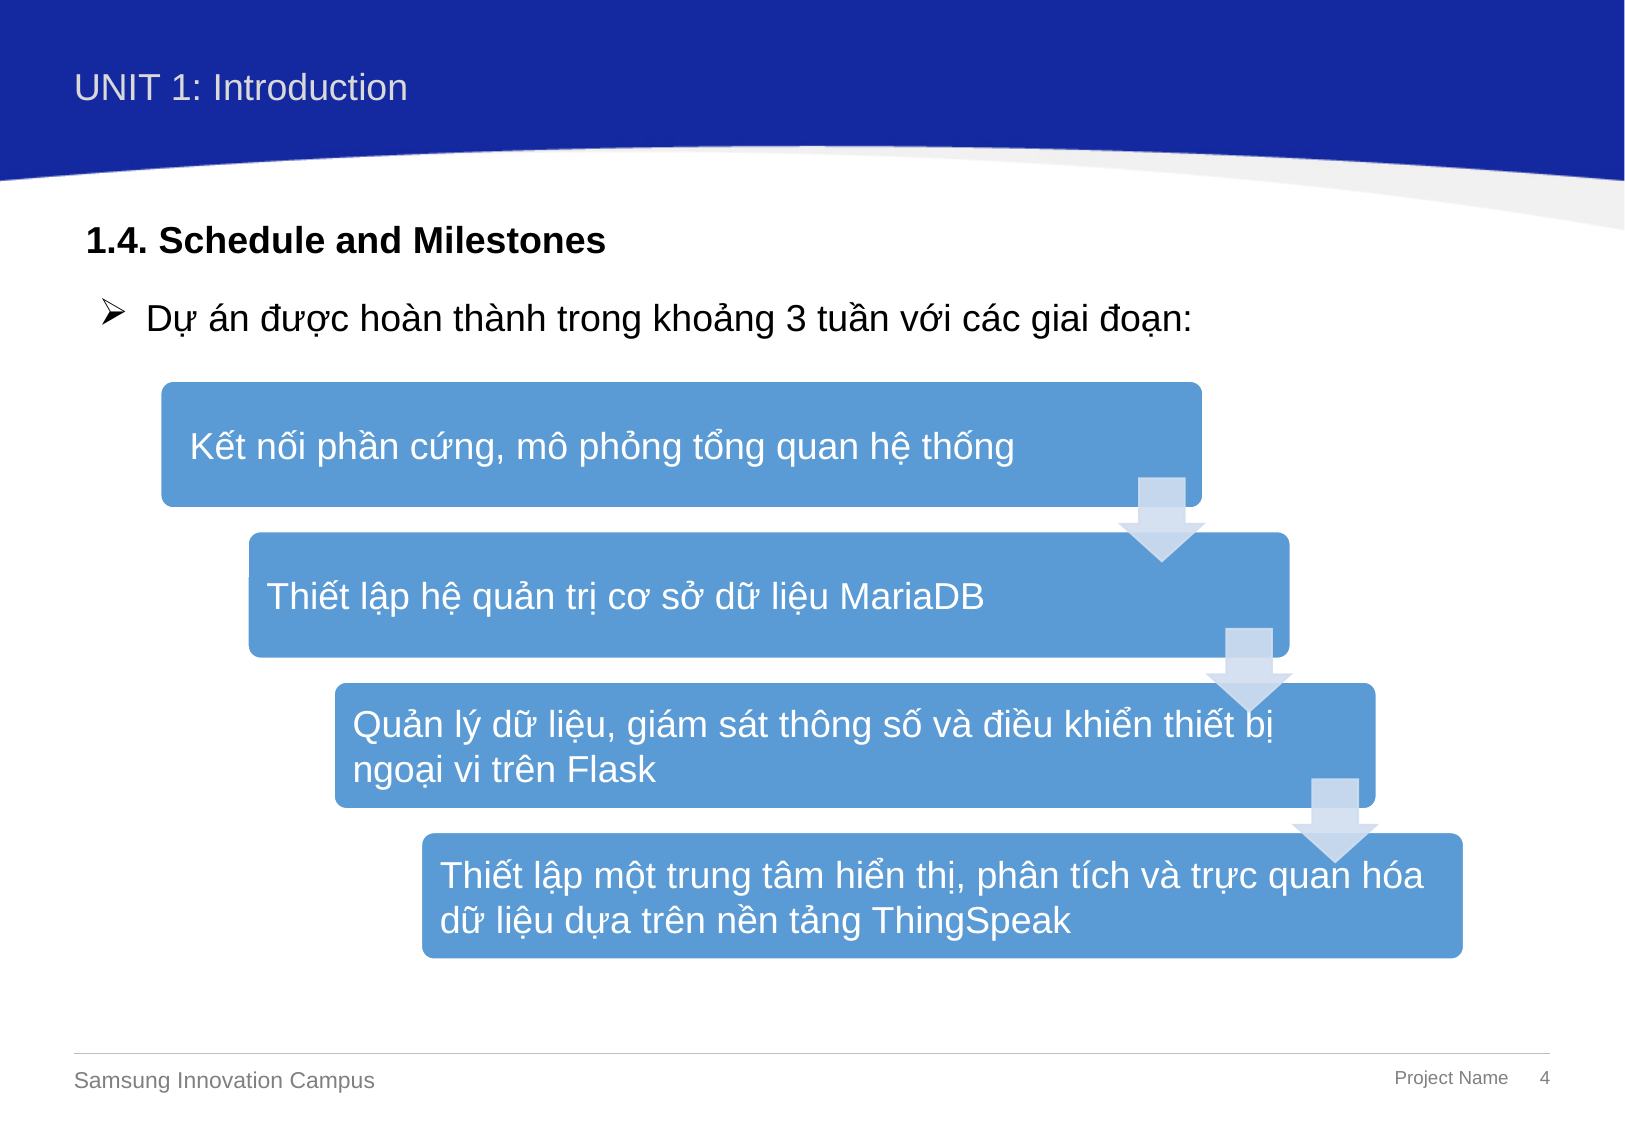

UNIT 1: Introduction
1.4. Schedule and Milestones

Dự án được hoàn thành trong khoảng 3 tuần với các giai đoạn:
 Kết nối phần cứng, mô phỏng tổng quan hệ thống
Thiết lập hệ quản trị cơ sở dữ liệu MariaDB
Quản lý dữ liệu, giám sát thông số và điều khiển thiết bị ngoại vi trên Flask
Thiết lập một trung tâm hiển thị, phân tích và trực quan hóa dữ liệu dựa trên nền tảng ThingSpeak